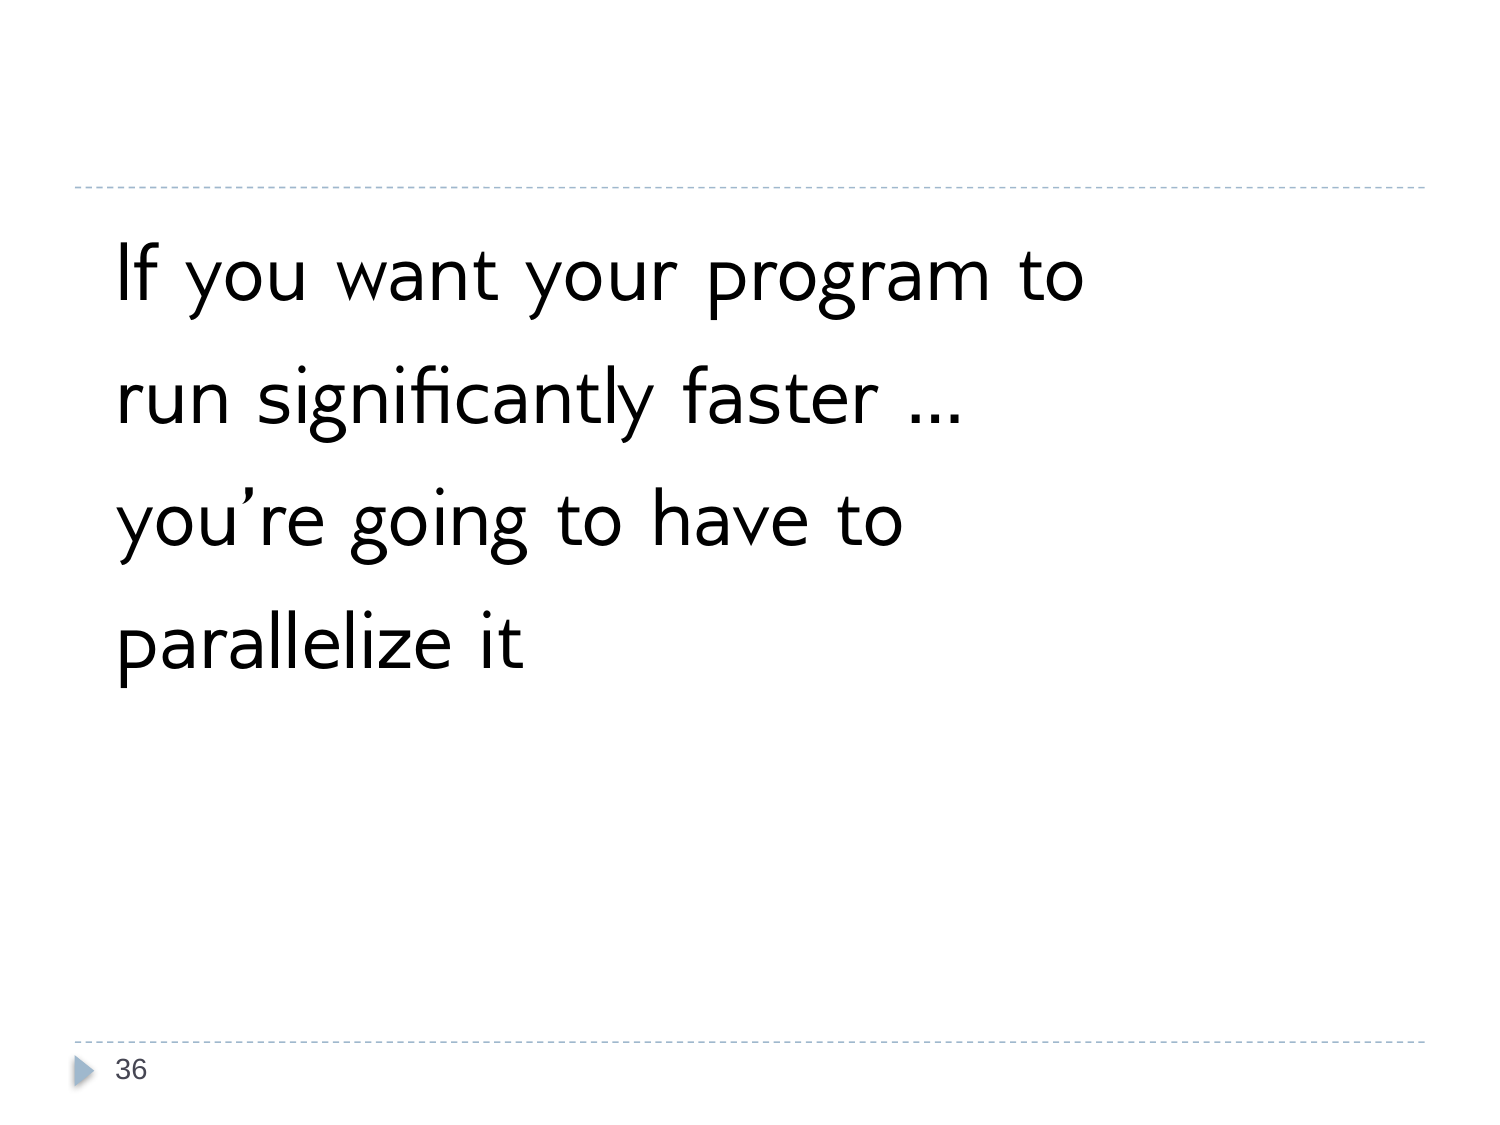

If you want your program to
run significantly faster …
you’re going to have to
parallelize it
36